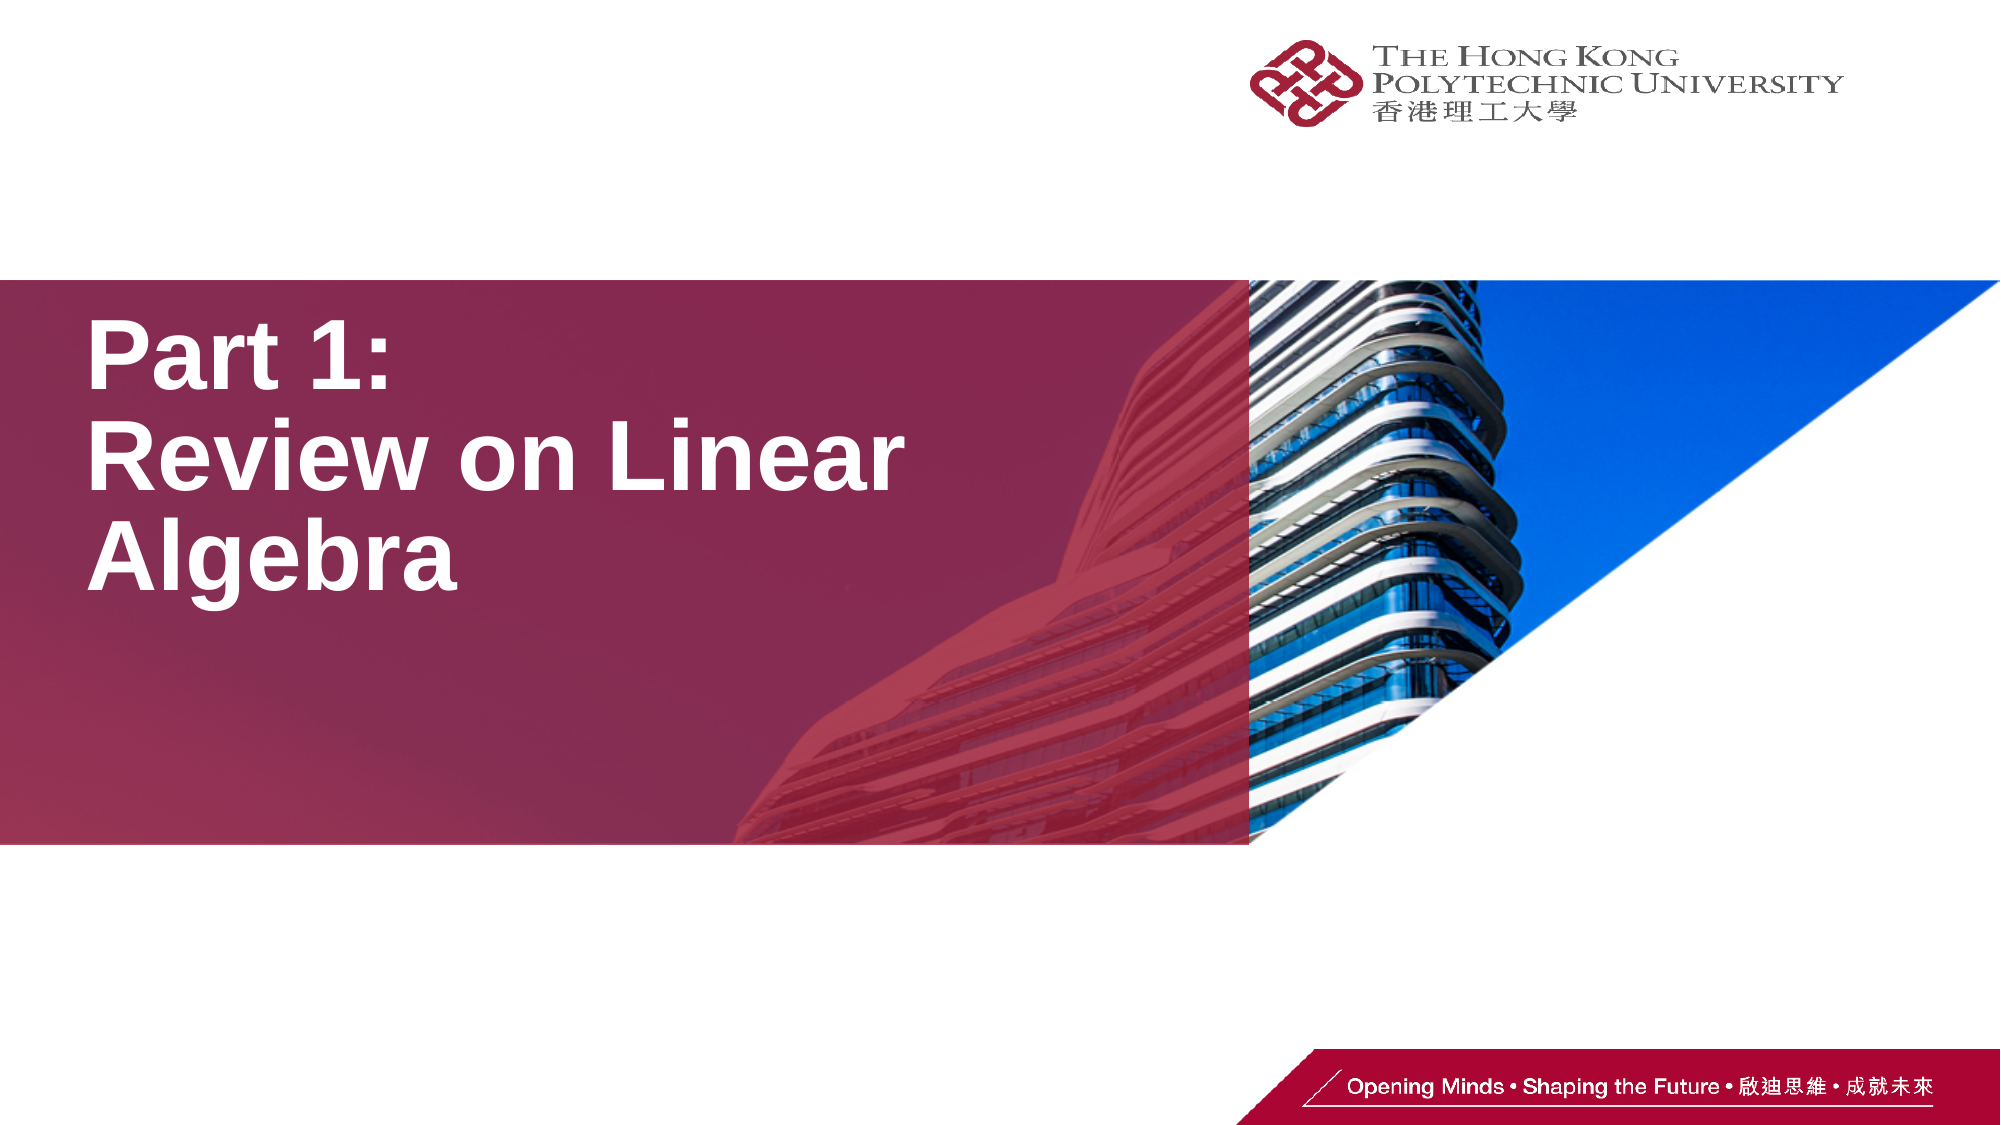

# Part 1: Review on Linear Algebra